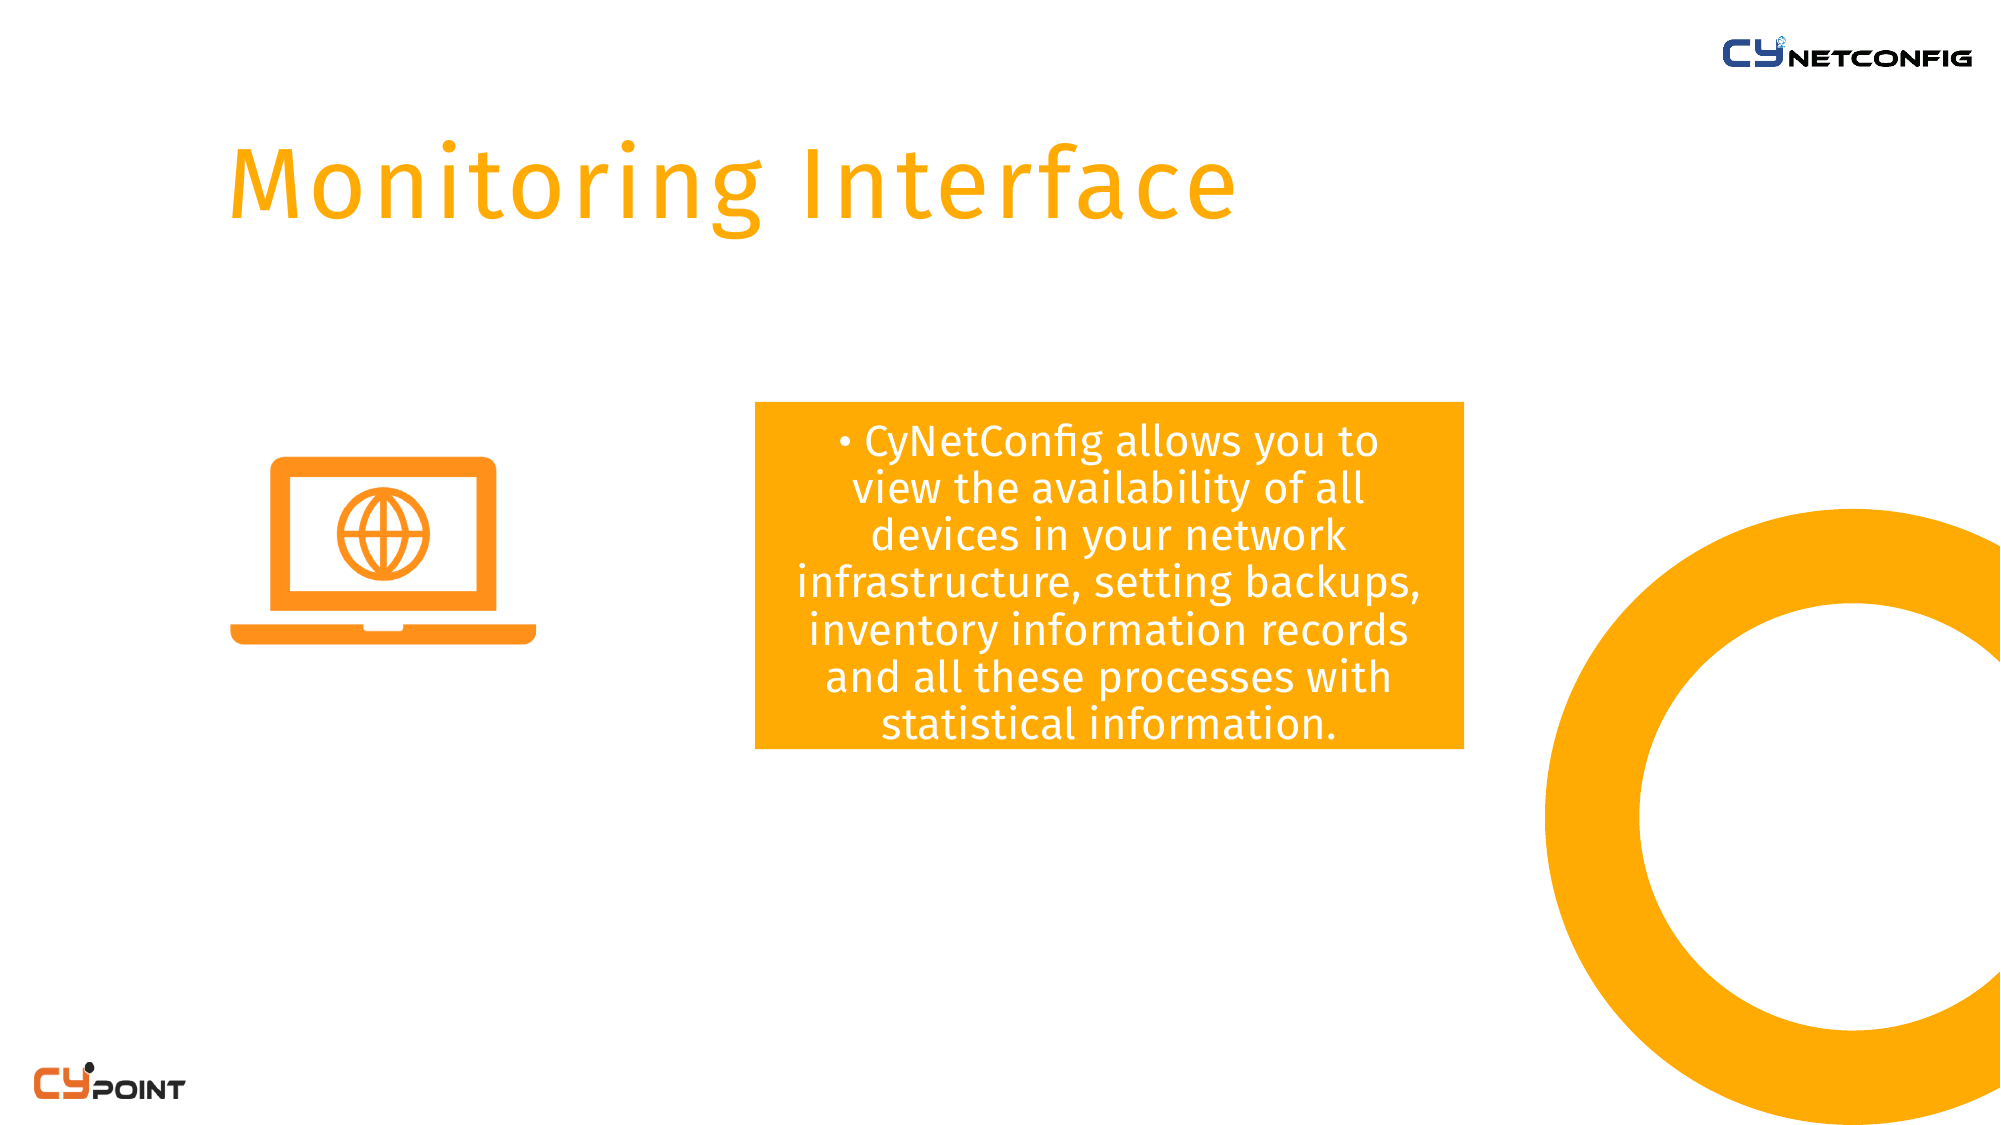

# Monitoring Interface

• CyNetConfig allows you to view the availability of all devices in your network infrastructure, setting backups, inventory information records and all these processes with statistical information.